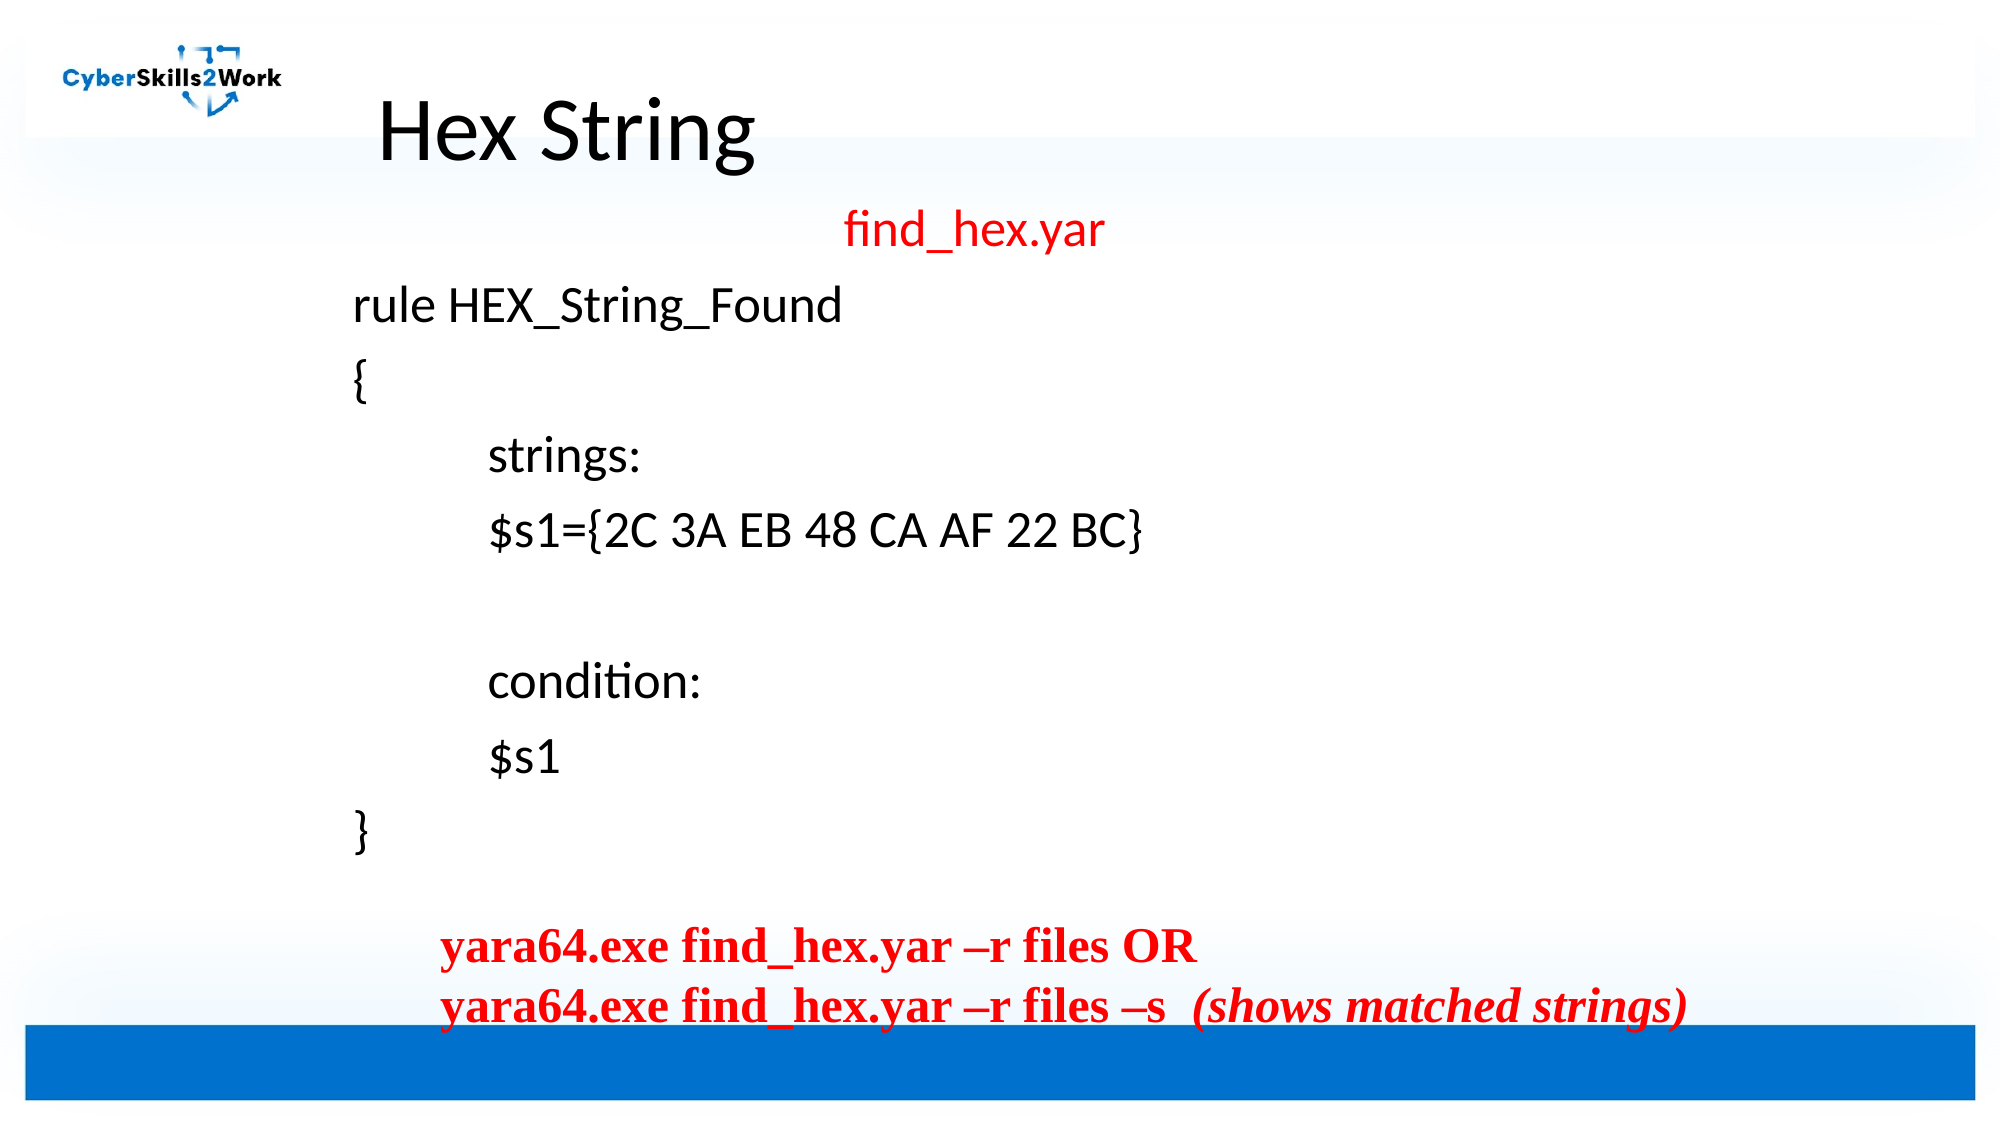

# Hex String
find_hex.yar
rule HEX_String_Found
{
	strings:
	$s1={2C 3A EB 48 CA AF 22 BC}

	condition:
	$s1
}
yara64.exe find_hex.yar –r files OR
yara64.exe find_hex.yar –r files –s  (shows matched strings)